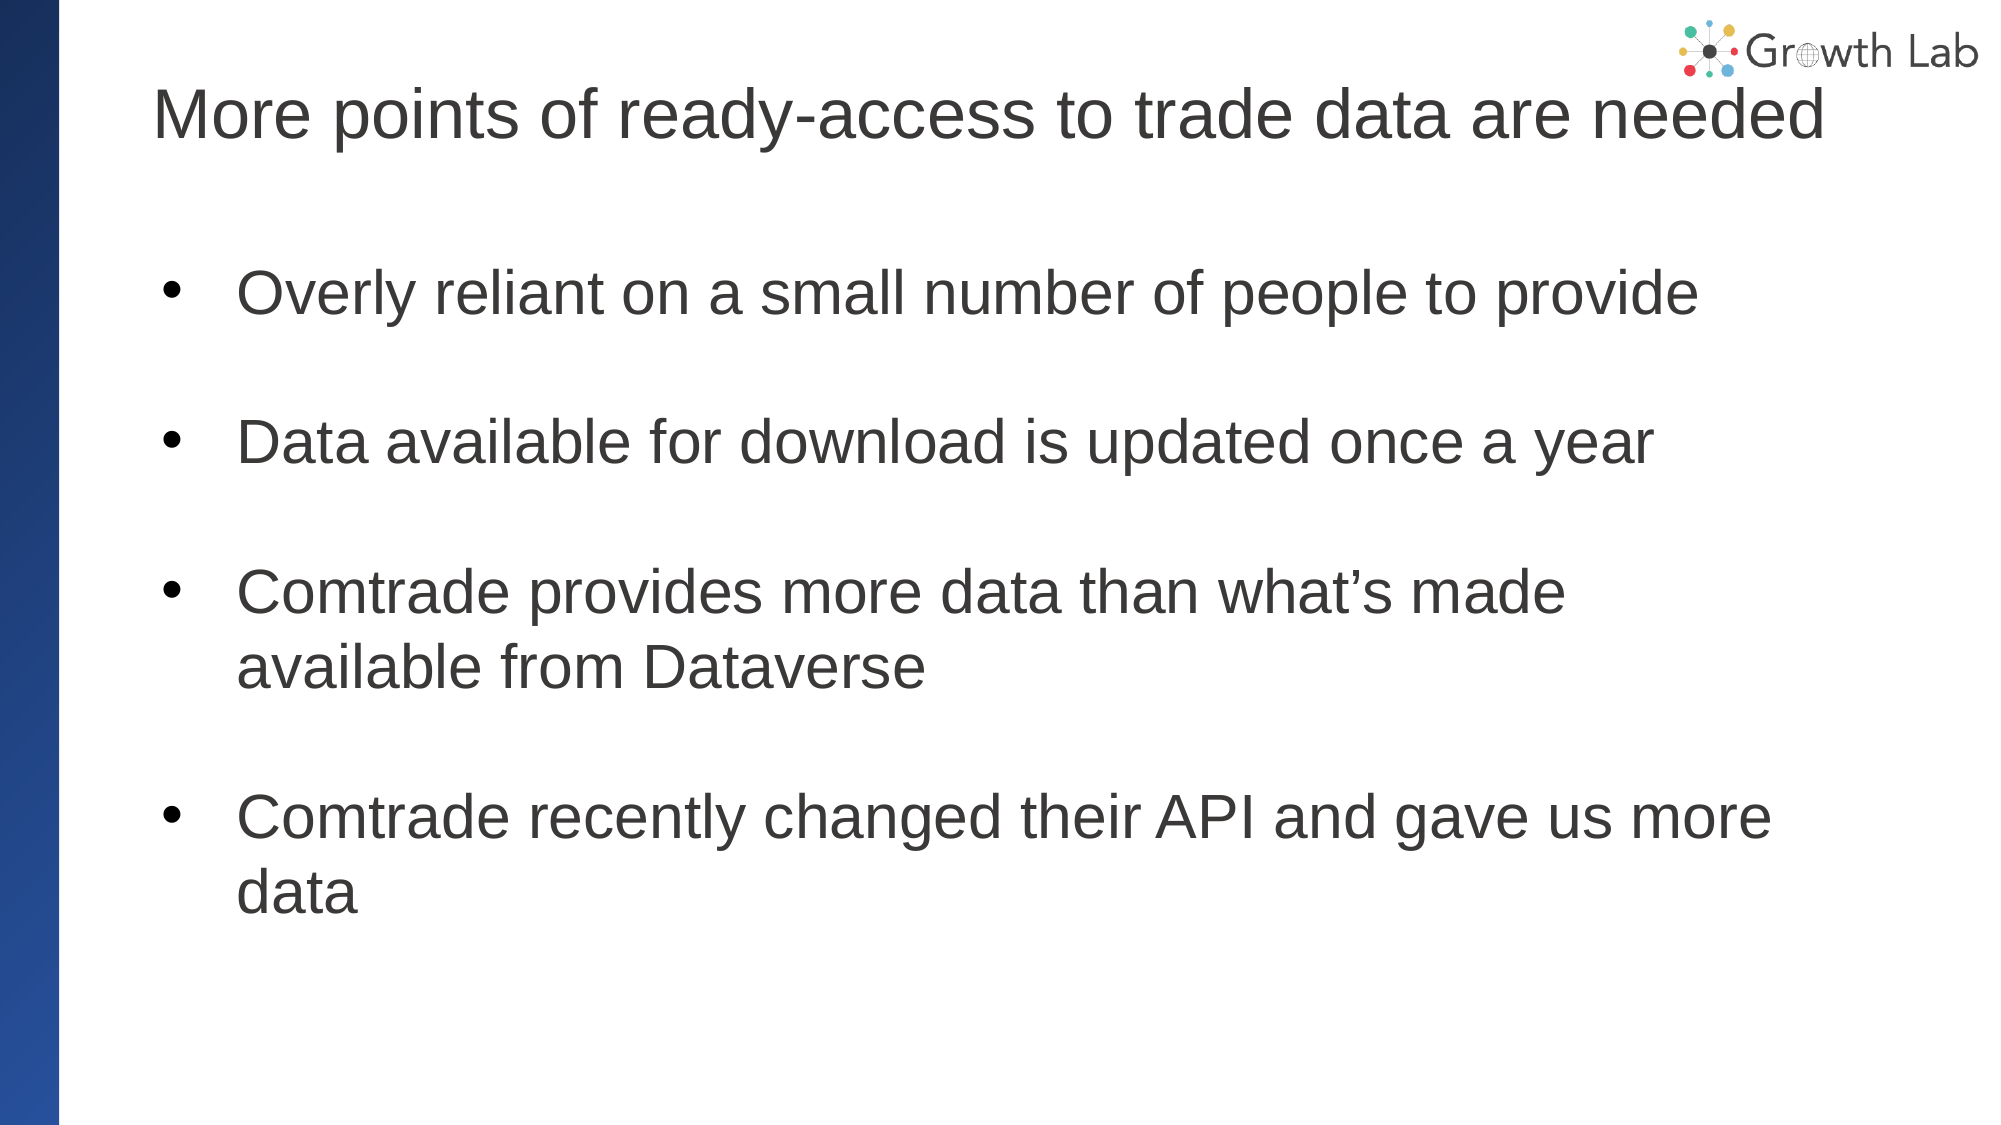

# More points of ready-access to trade data are needed
Overly reliant on a small number of people to provide

Data available for download is updated once a year

Comtrade provides more data than what’s made available from Dataverse

Comtrade recently changed their API and gave us more data